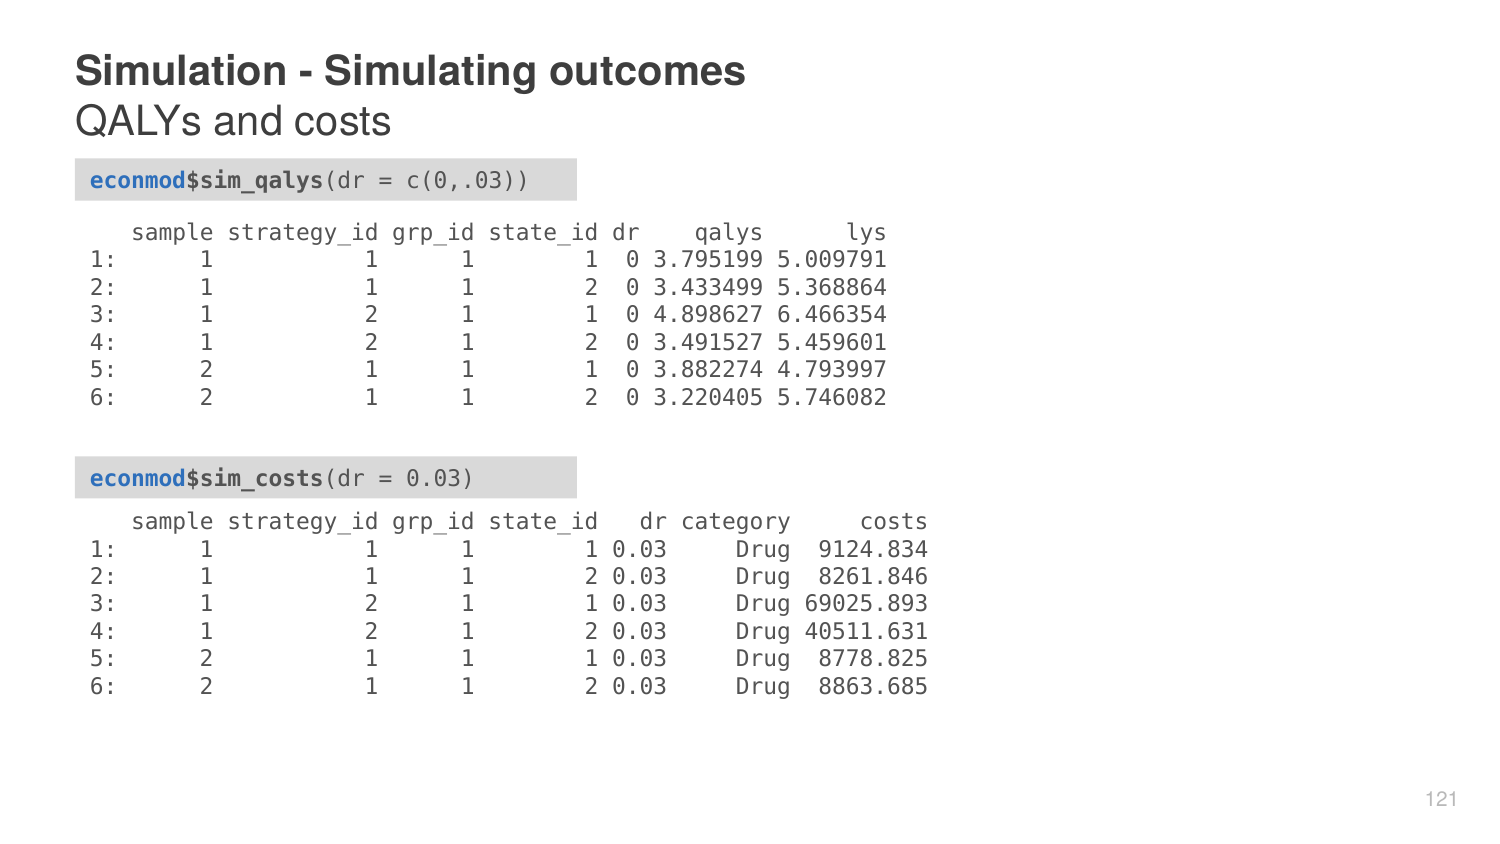

# Simulation - Simulating outcomes QALYs and costs
econmod$sim_qalys(dr = c(0,.03))
   sample strategy_id grp_id state_id dr    qalys      lys
1:      1           1      1        1  0 3.795199 5.009791
2:      1           1      1        2  0 3.433499 5.368864
3:      1           2      1        1  0 4.898627 6.466354
4:      1           2      1        2  0 3.491527 5.459601
5:      2           1      1        1  0 3.882274 4.793997
6:      2           1      1        2  0 3.220405 5.746082
econmod$sim_costs(dr = 0.03)
   sample strategy_id grp_id state_id   dr category     costs
1:      1           1      1        1 0.03     Drug  9124.834
2:      1           1      1        2 0.03     Drug  8261.846
3:      1           2      1        1 0.03     Drug 69025.893
4:      1           2      1        2 0.03     Drug 40511.631
5:      2           1      1        1 0.03     Drug  8778.825
6:      2           1      1        2 0.03     Drug  8863.685
121